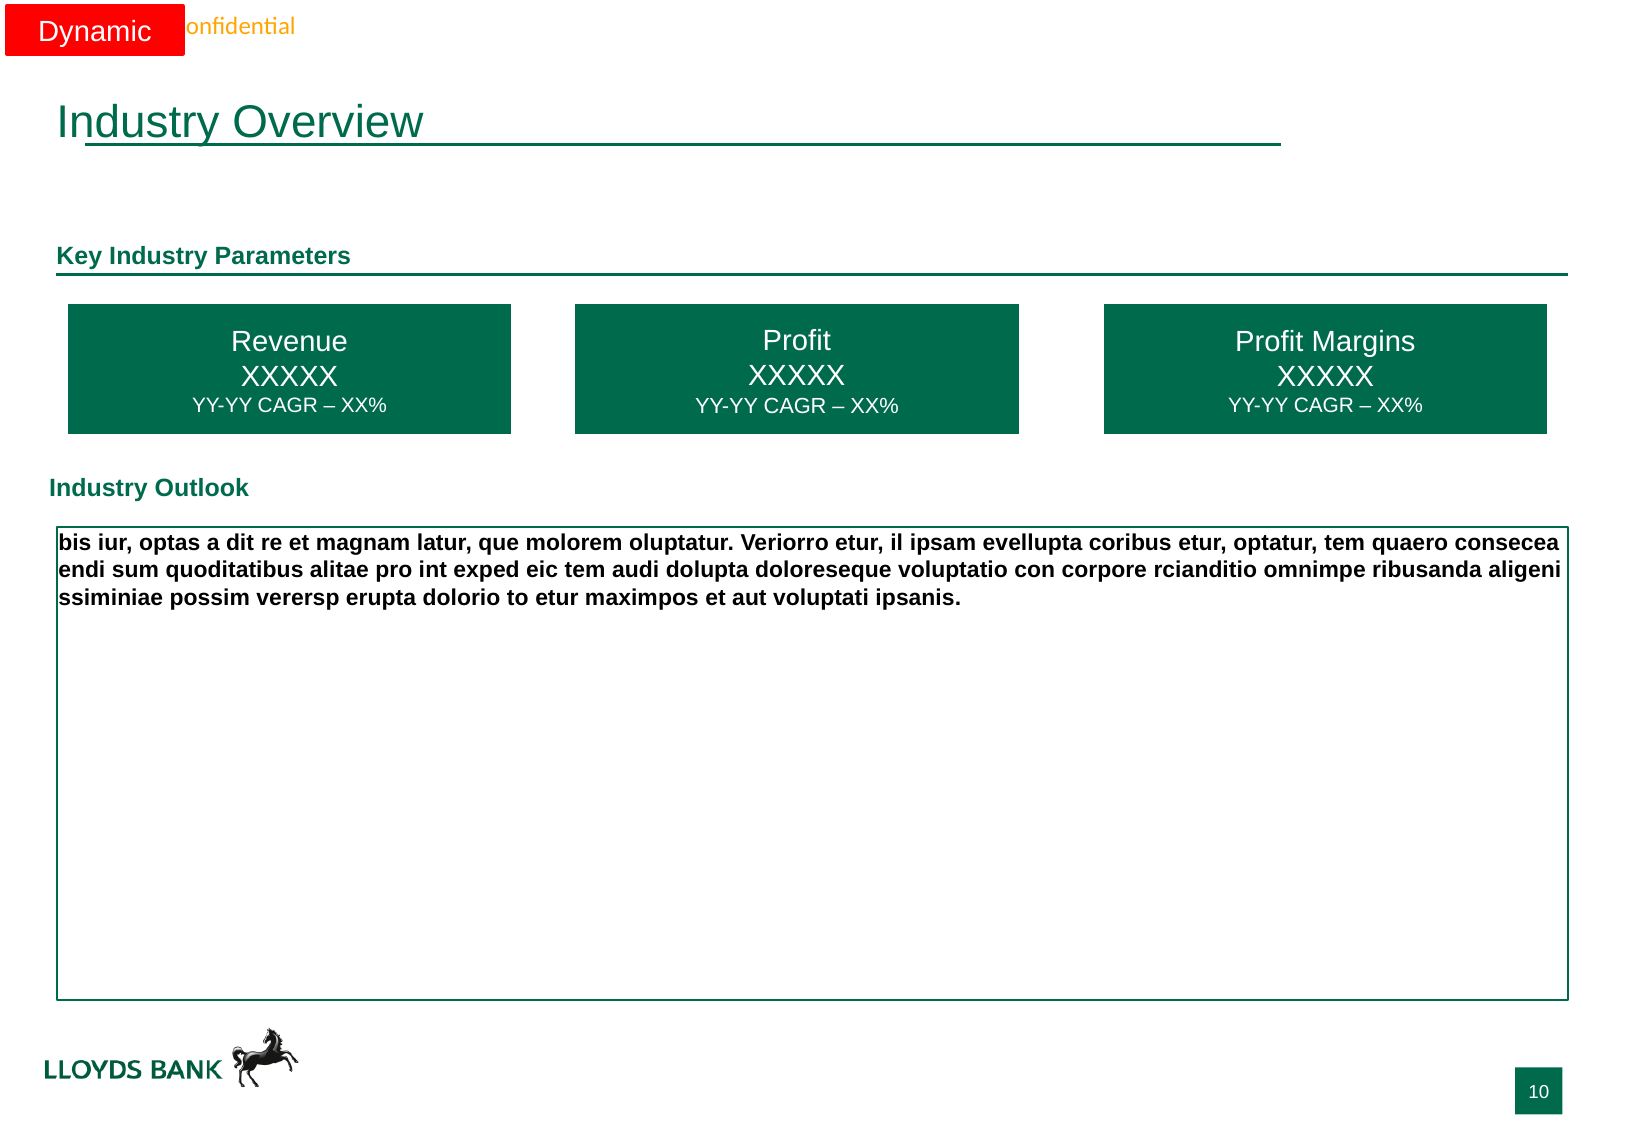

Dynamic
# Industry Overview
Key Industry Parameters
Revenue
XXXXX
YY-YY CAGR – XX%
Profit
XXXXX
YY-YY CAGR – XX%
Profit Margins
XXXXX
YY-YY CAGR – XX%
Industry Outlook
bis iur, optas a dit re et magnam latur, que molorem oluptatur. Veriorro etur, il ipsam evellupta coribus etur, optatur, tem quaero consecea endi sum quoditatibus alitae pro int exped eic tem audi dolupta doloreseque voluptatio con corpore rcianditio omnimpe ribusanda aligeni ssiminiae possim verersp erupta dolorio to etur maximpos et aut voluptati ipsanis.